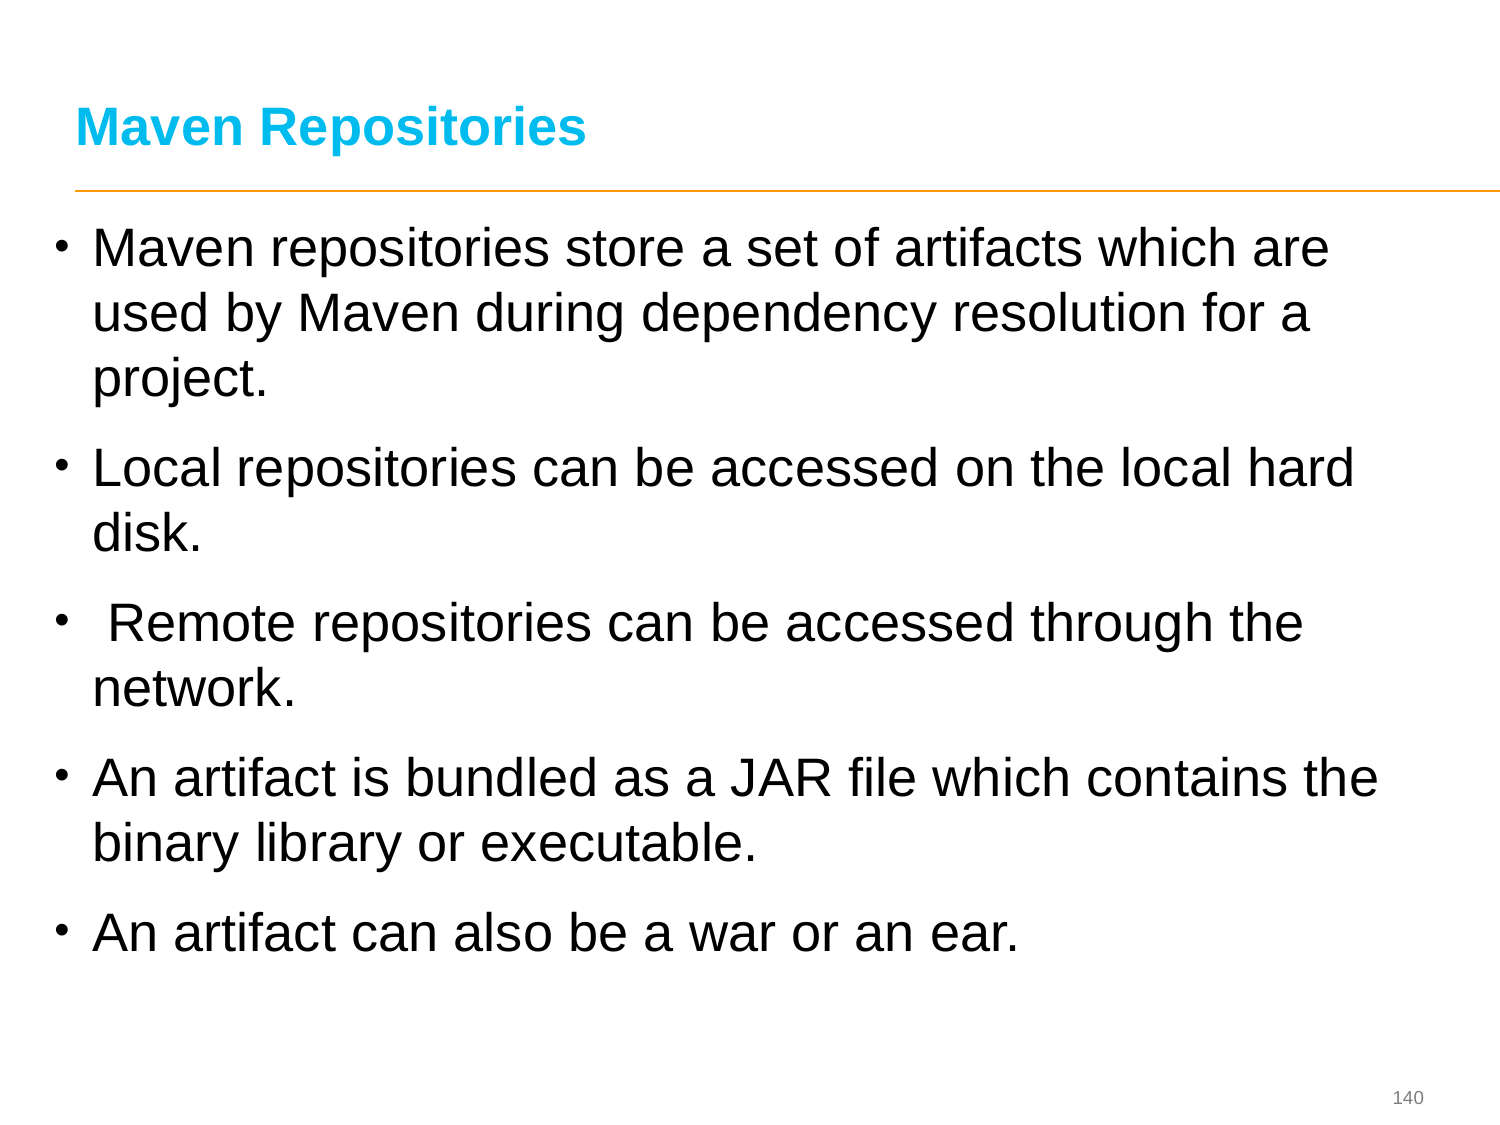

# Maven Repositories
Maven repositories store a set of artifacts which are used by Maven during dependency resolution for a project.
Local repositories can be accessed on the local hard disk.
 Remote repositories can be accessed through the network.
An artifact is bundled as a JAR file which contains the binary library or executable.
An artifact can also be a war or an ear.